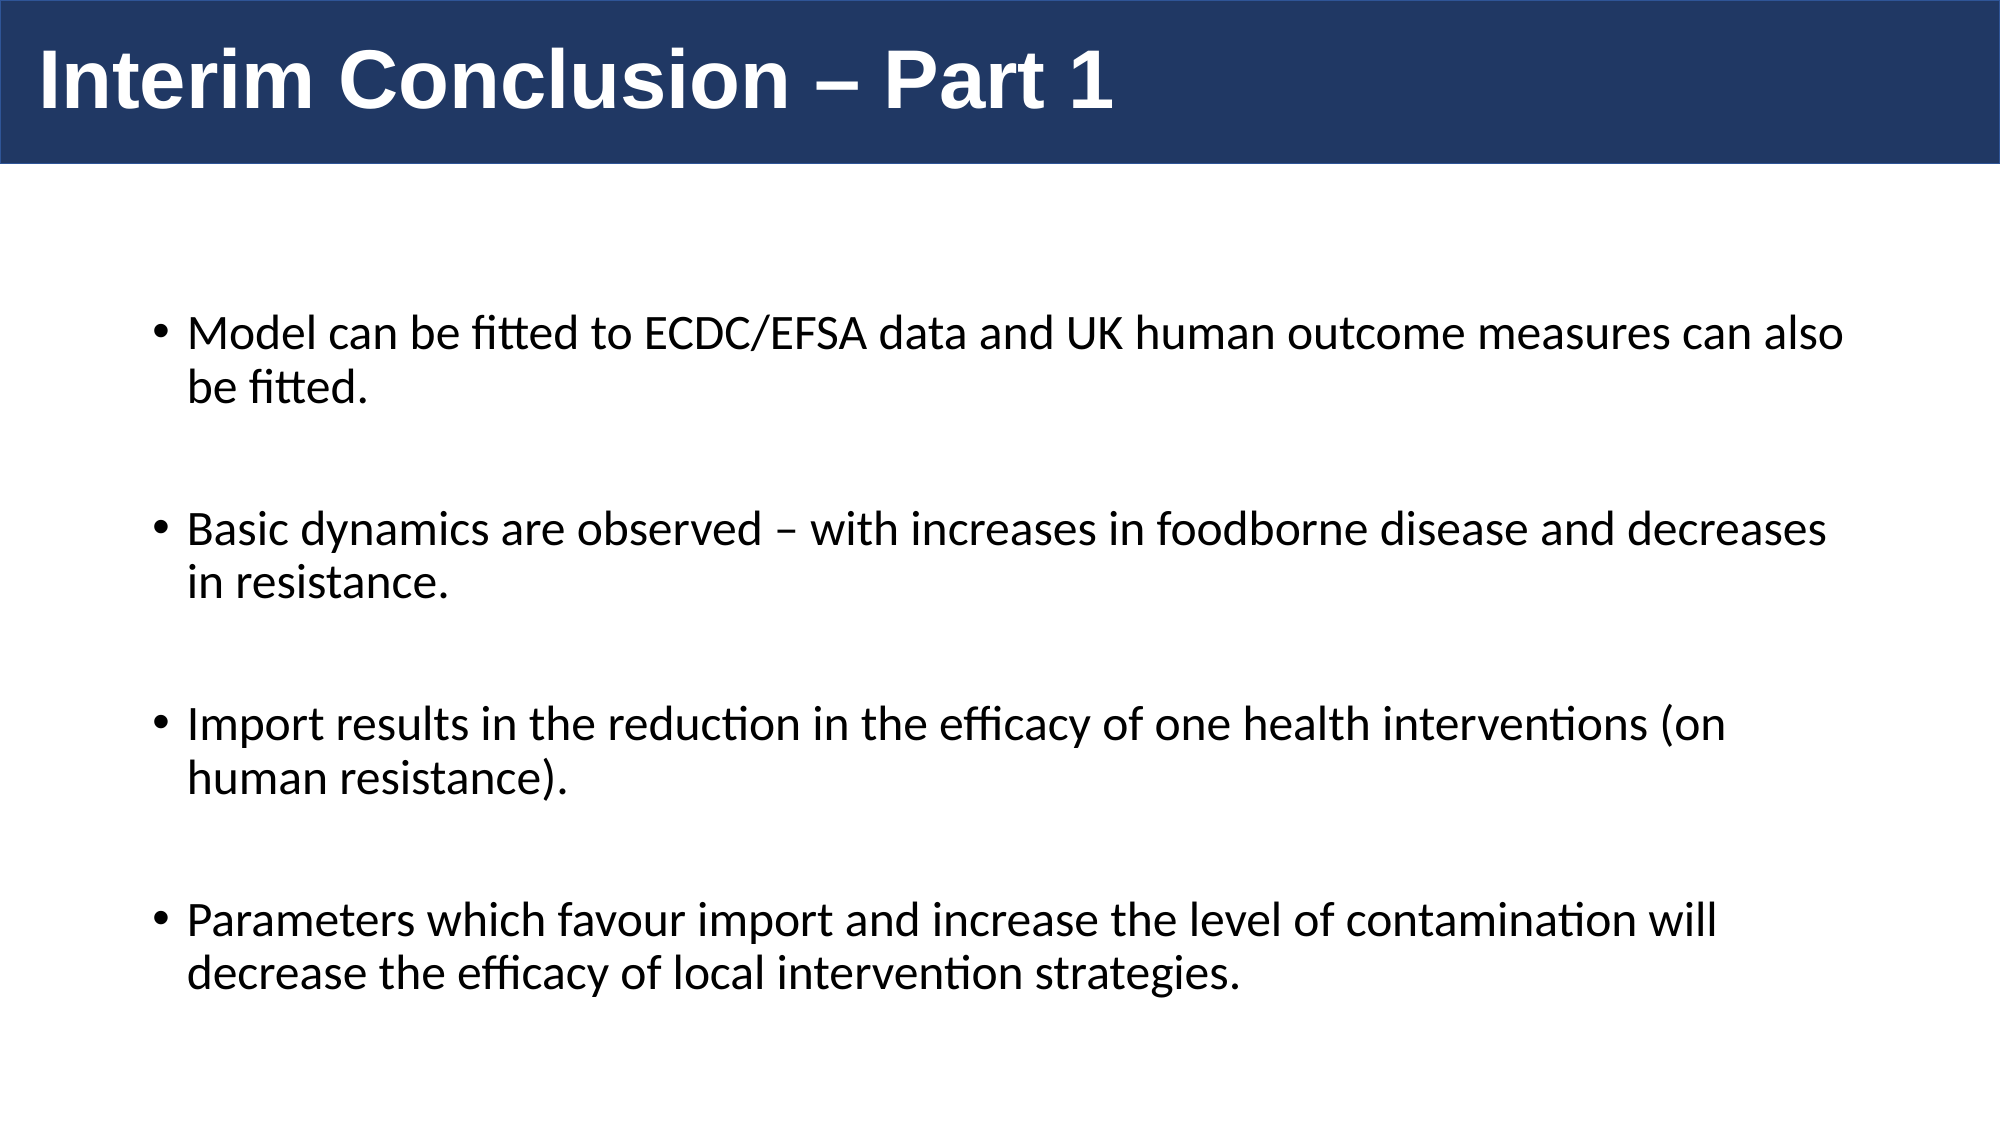

Interim Conclusion – Part 1
Model can be fitted to ECDC/EFSA data and UK human outcome measures can also be fitted.

Basic dynamics are observed – with increases in foodborne disease and decreases in resistance.

Import results in the reduction in the efficacy of one health interventions (on human resistance).

Parameters which favour import and increase the level of contamination will decrease the efficacy of local intervention strategies.